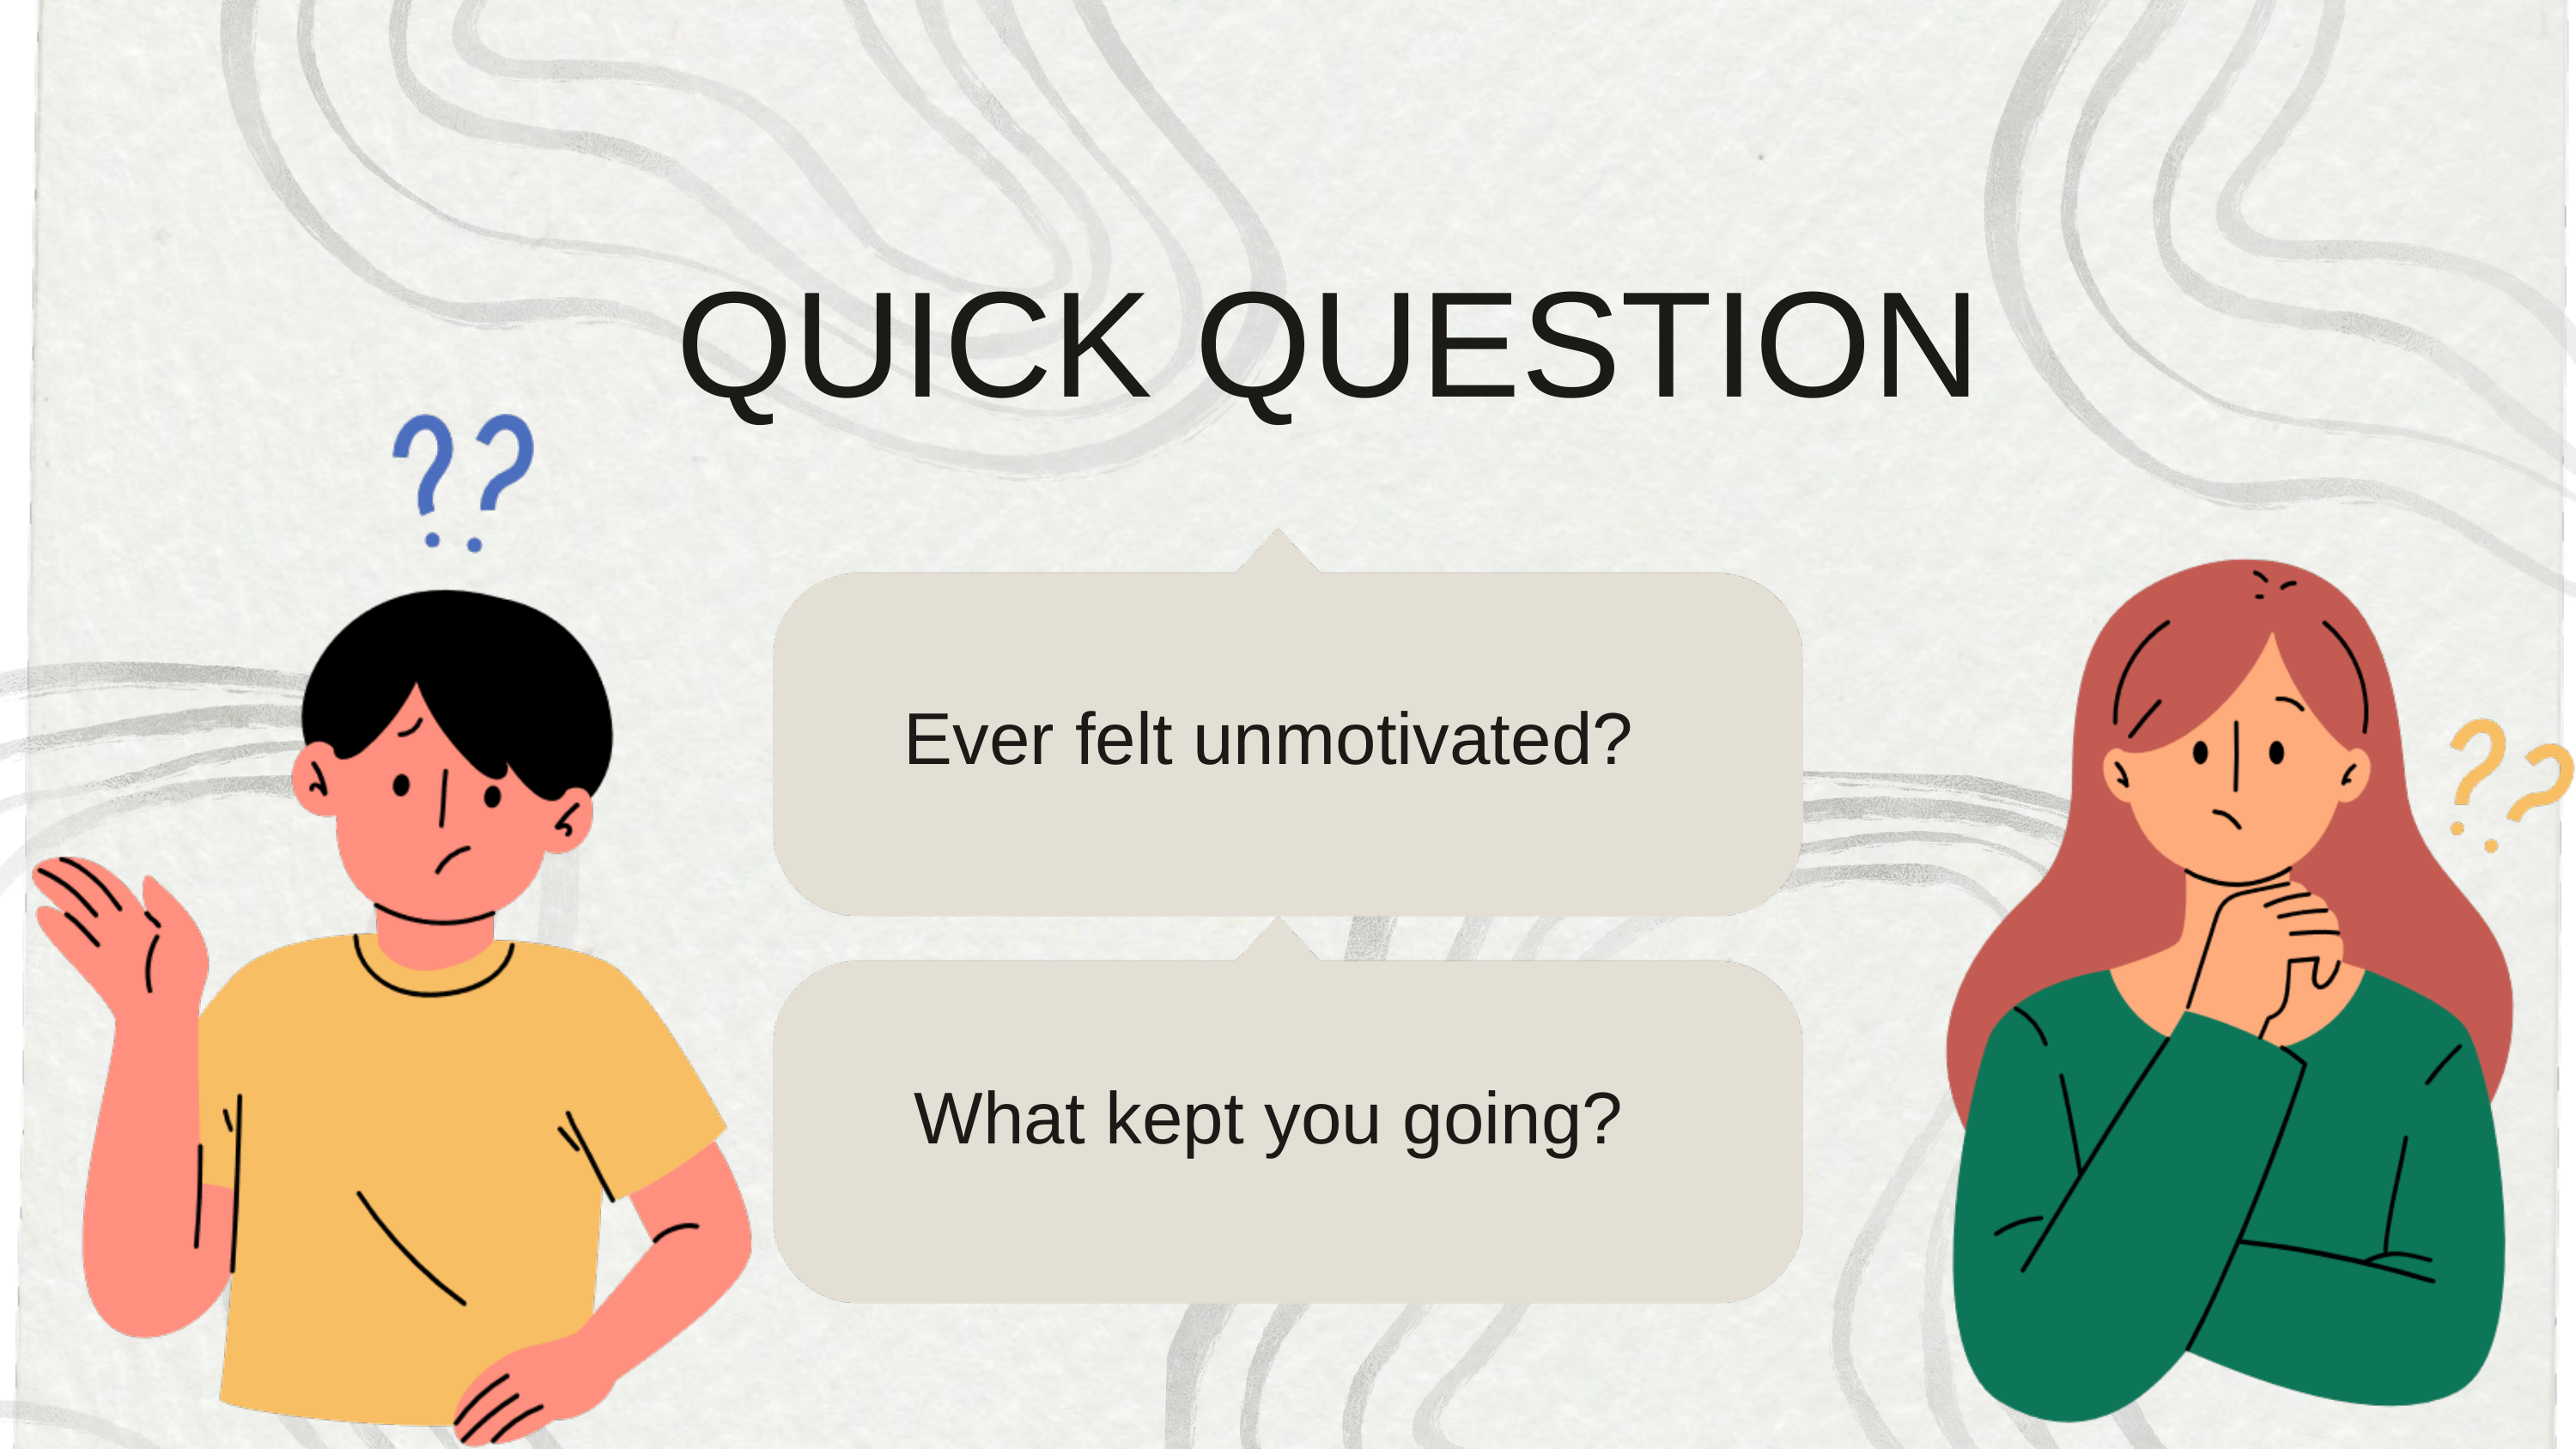

QUICK QUESTION

Ever felt unmotivated?

What kept you going?